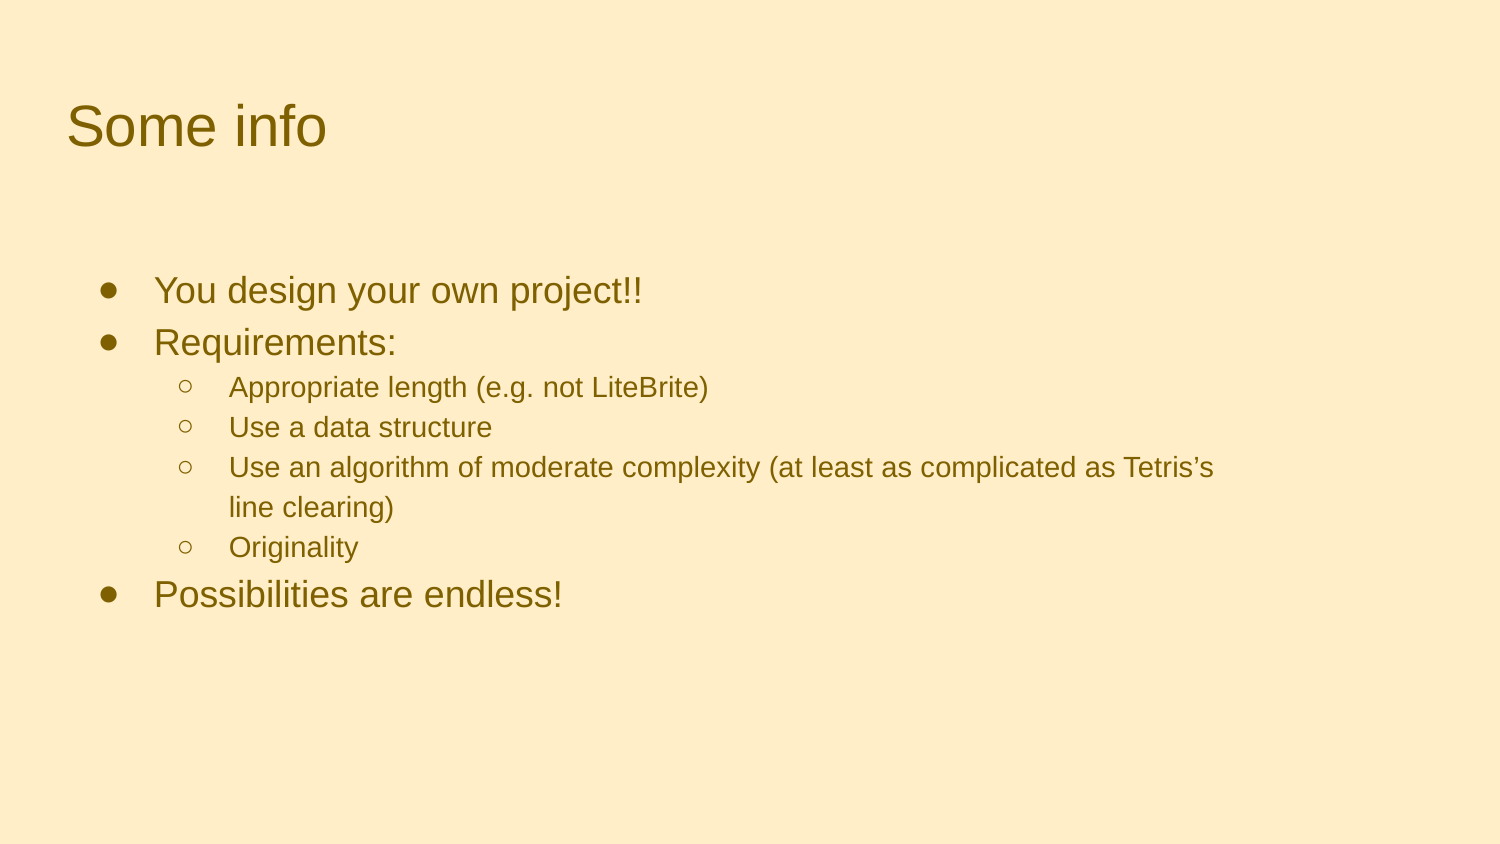

# Some info
You design your own project!!
Requirements:
Appropriate length (e.g. not LiteBrite)
Use a data structure
Use an algorithm of moderate complexity (at least as complicated as Tetris’s line clearing)
Originality
Possibilities are endless!